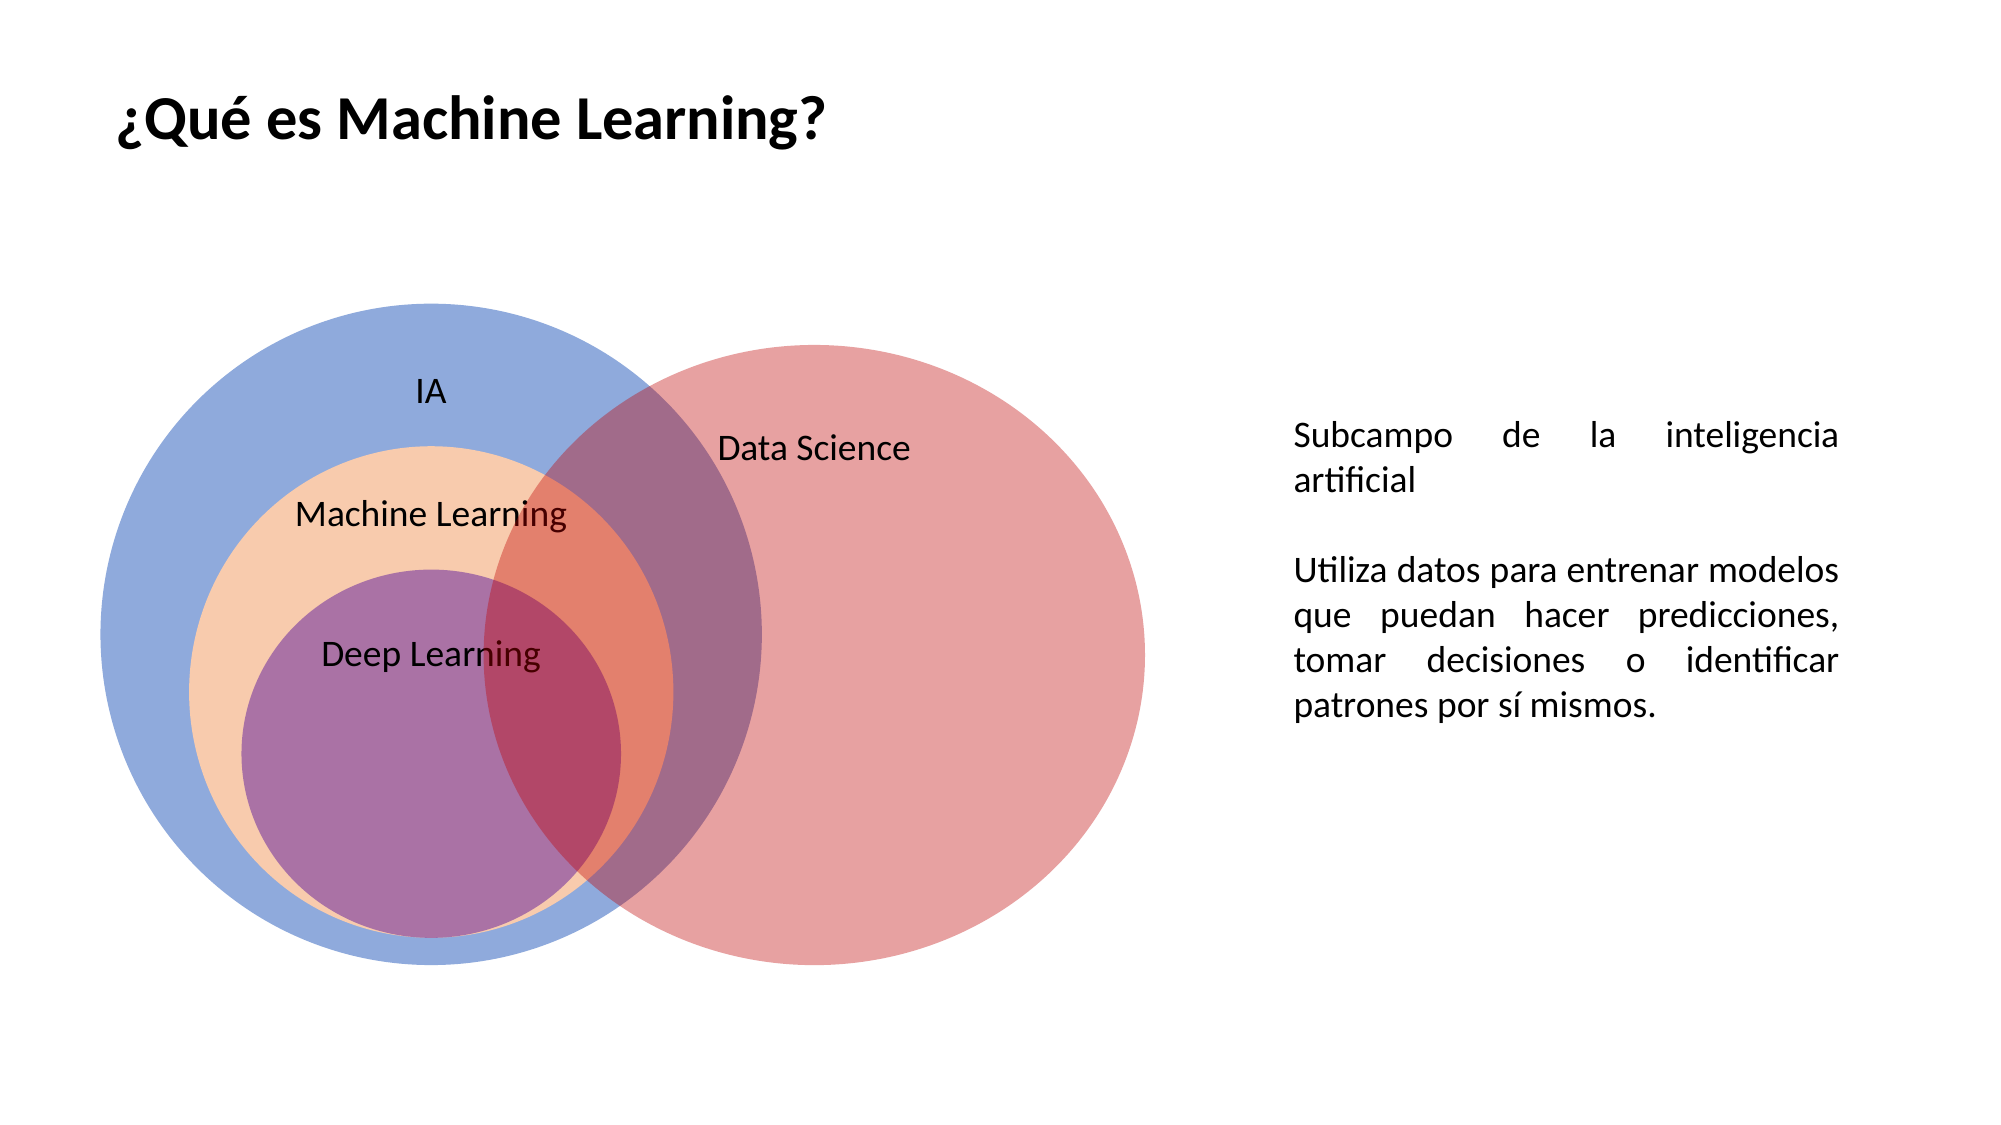

¿Qué es Machine Learning?

IA
Subcampo de la inteligencia artificial

Utiliza datos para entrenar modelos que puedan hacer predicciones, tomar decisiones o identificar patrones por sí mismos.
Data Science

Machine Learning

Deep Learning